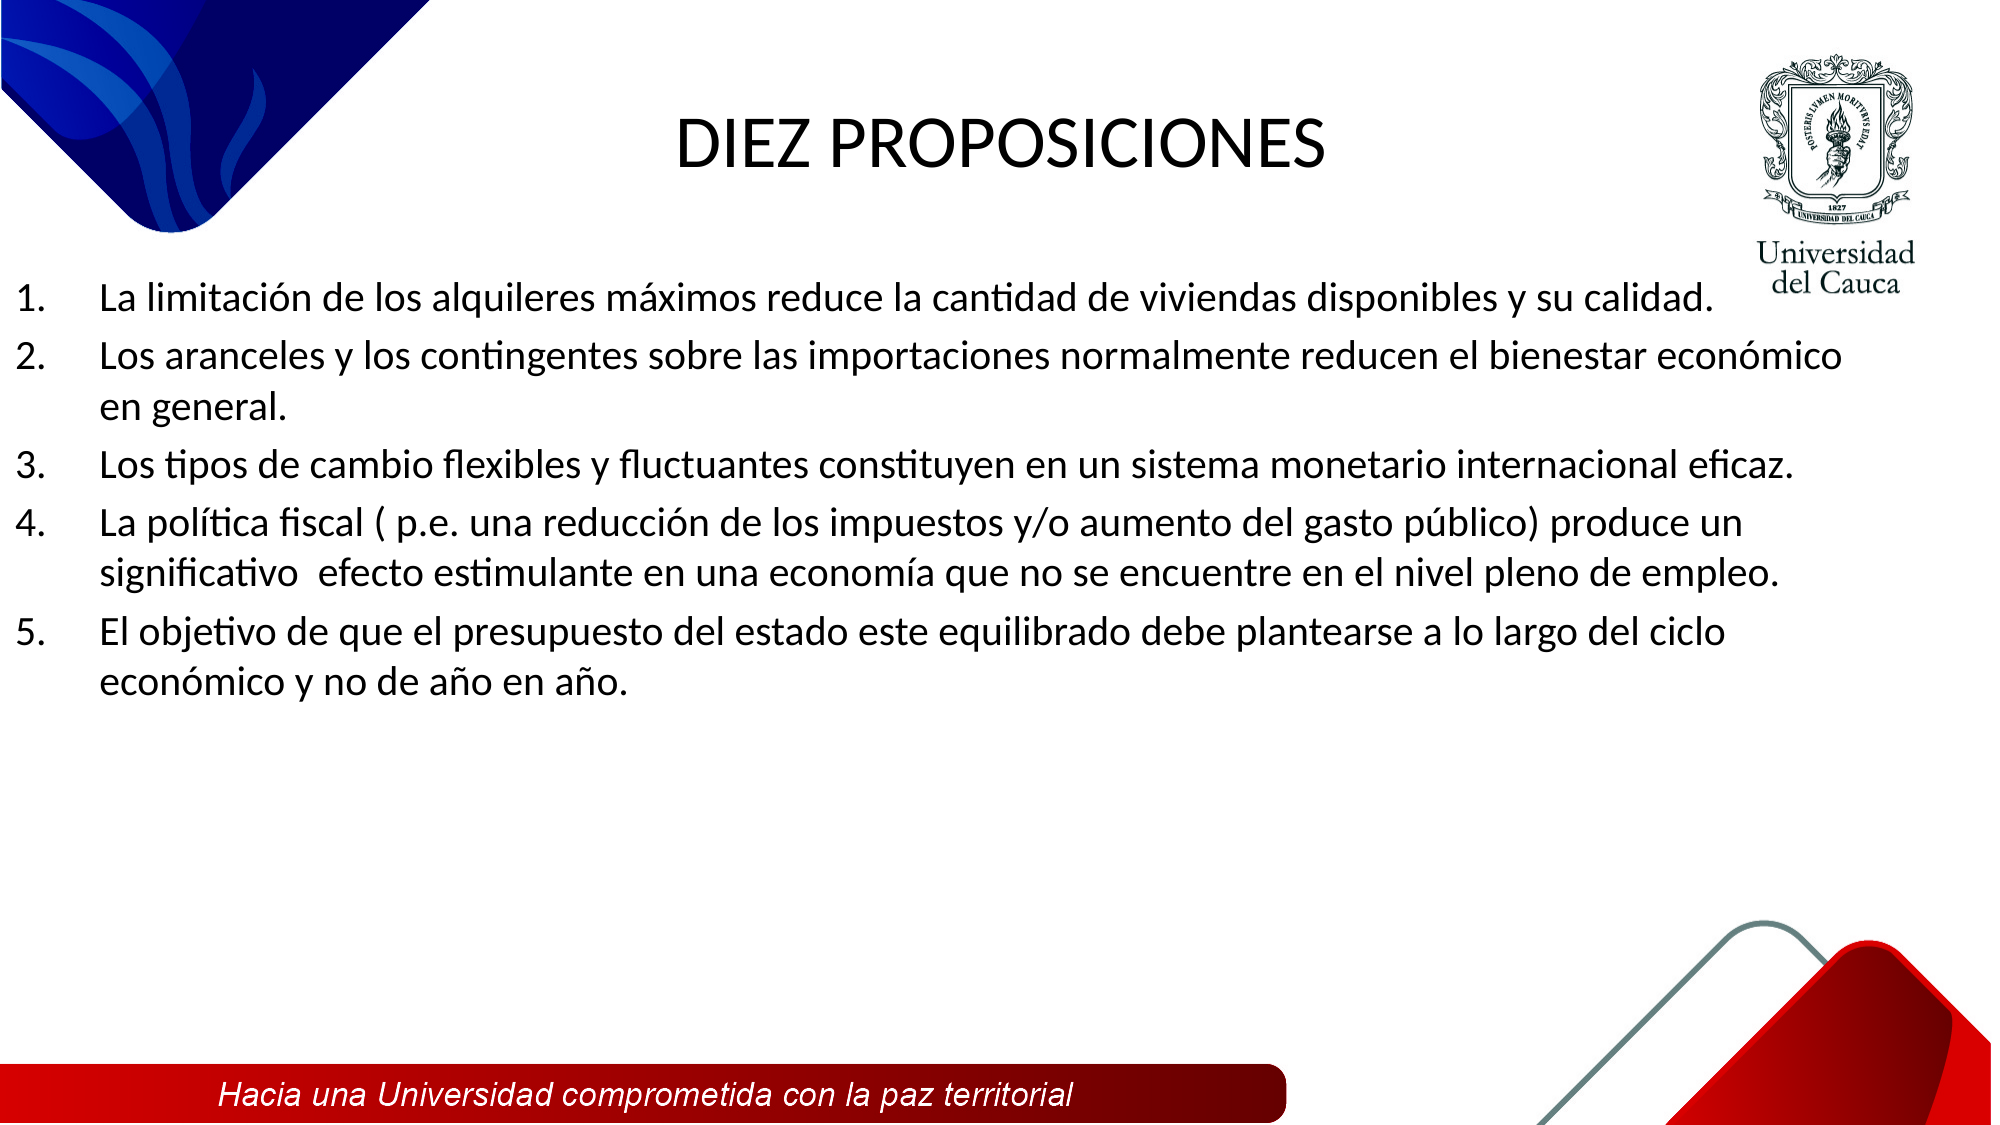

# DIEZ PROPOSICIONES
La limitación de los alquileres máximos reduce la cantidad de viviendas disponibles y su calidad.
Los aranceles y los contingentes sobre las importaciones normalmente reducen el bienestar económico en general.
Los tipos de cambio flexibles y fluctuantes constituyen en un sistema monetario internacional eficaz.
La política fiscal ( p.e. una reducción de los impuestos y/o aumento del gasto público) produce un significativo  efecto estimulante en una economía que no se encuentre en el nivel pleno de empleo.
El objetivo de que el presupuesto del estado este equilibrado debe plantearse a lo largo del ciclo económico y no de año en año.